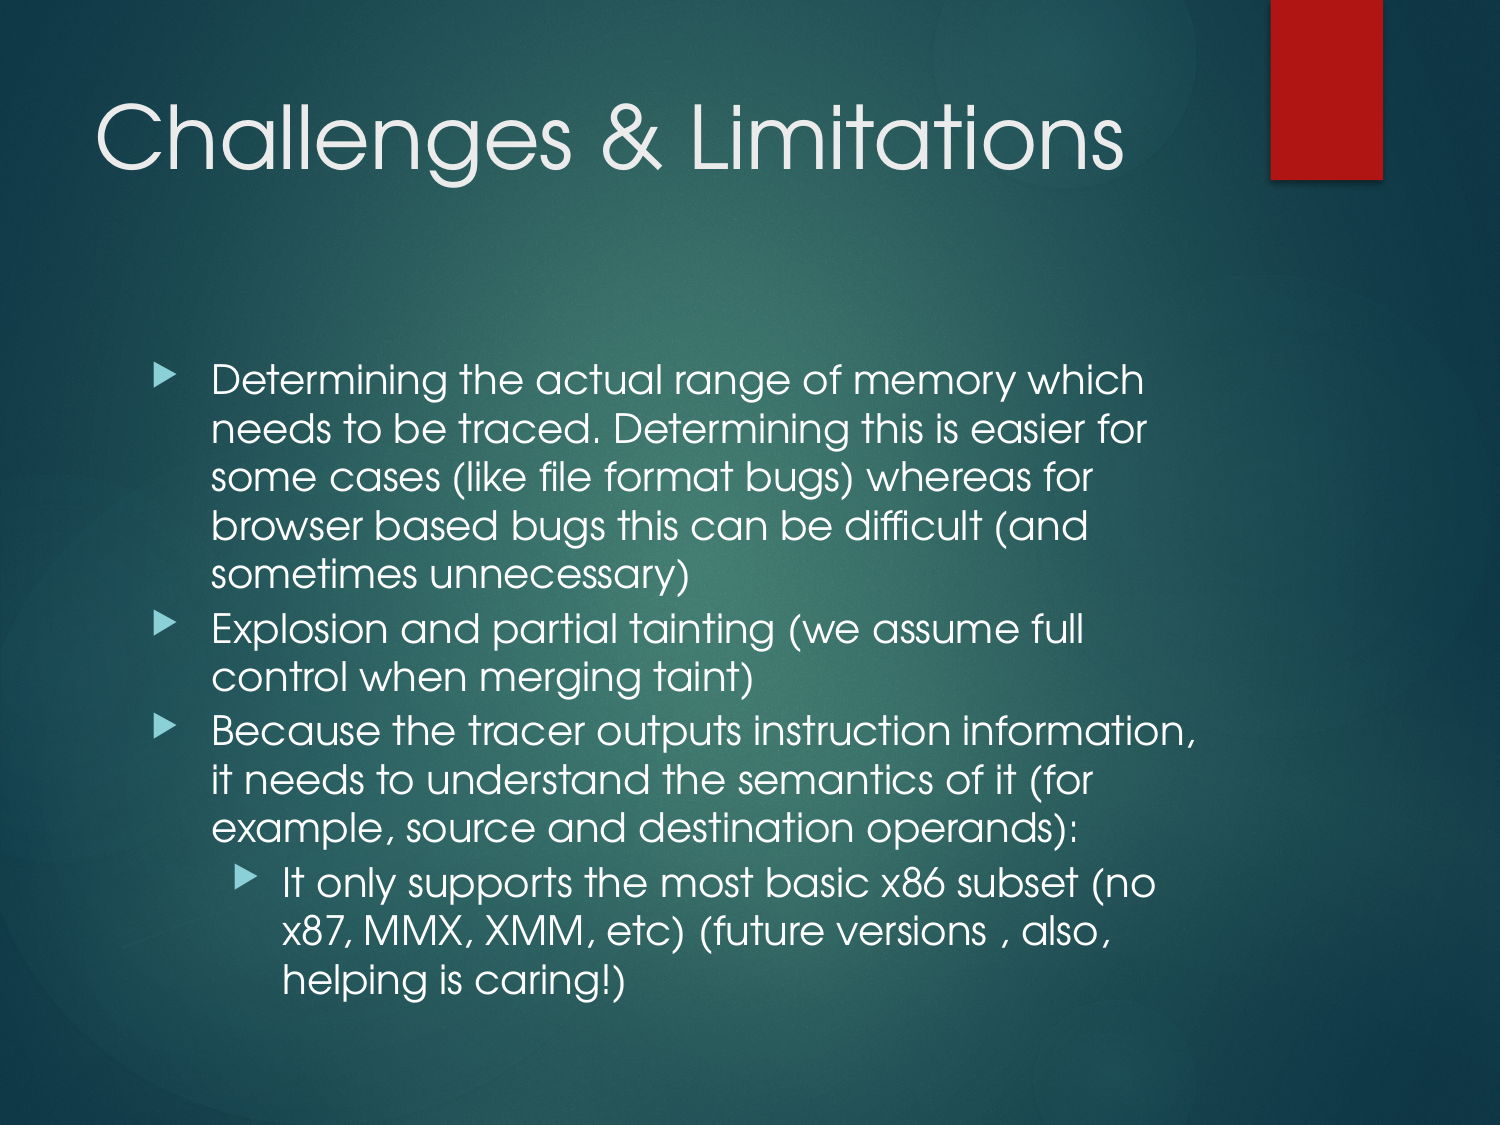

# Challenges & Limitations
Determining the actual range of memory which needs to be traced. Determining this is easier for some cases (like file format bugs) whereas for browser based bugs this can be difficult (and sometimes unnecessary)
Explosion and partial tainting (we assume full control when merging taint)
Because the tracer outputs instruction information, it needs to understand the semantics of it (for example, source and destination operands):
It only supports the most basic x86 subset (no x87, MMX, XMM, etc) (future versions , also, helping is caring!)